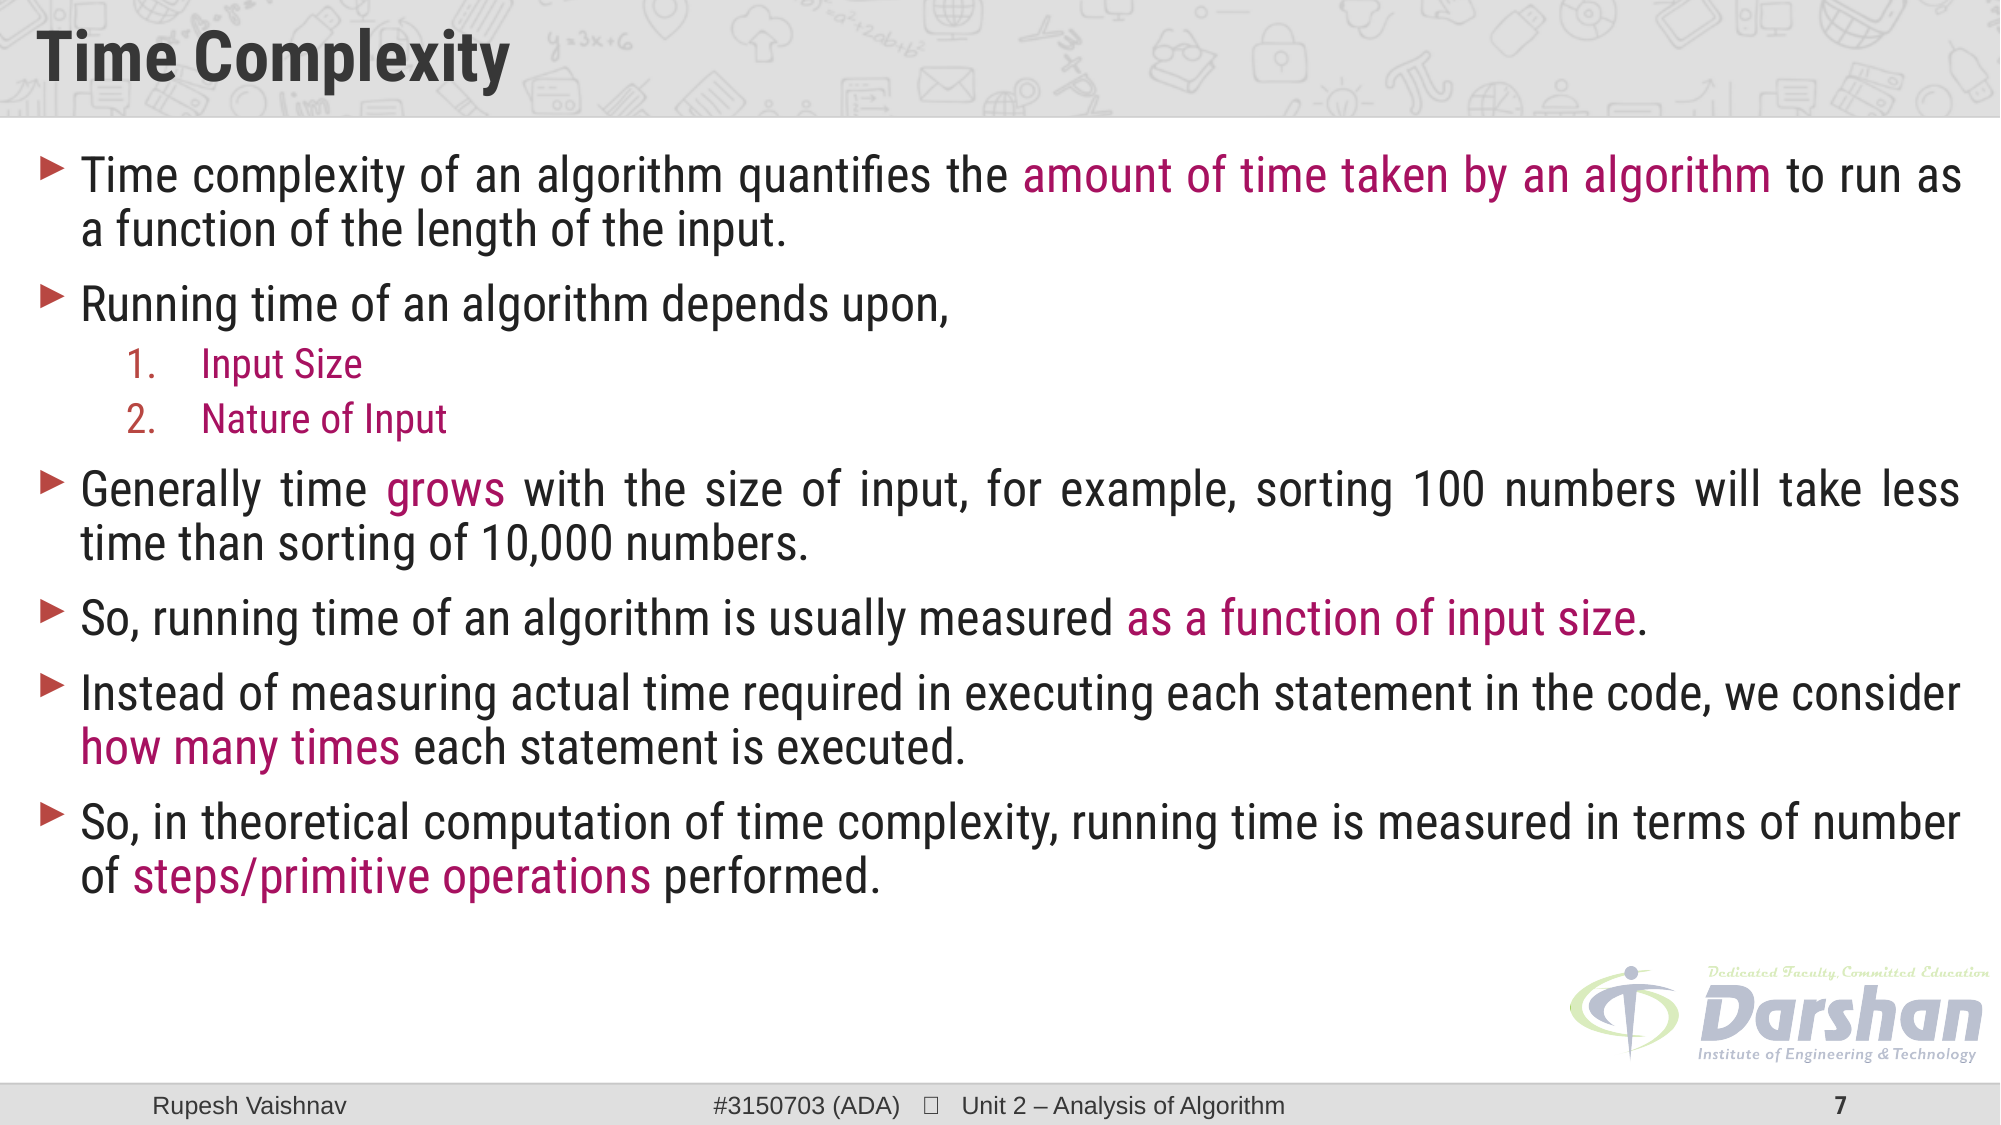

# Time Complexity
Time complexity of an algorithm quantifies the amount of time taken by an algorithm to run as a function of the length of the input.
Running time of an algorithm depends upon,
Input Size
Nature of Input
Generally time grows with the size of input, for example, sorting 100 numbers will take less time than sorting of 10,000 numbers.
So, running time of an algorithm is usually measured as a function of input size.
Instead of measuring actual time required in executing each statement in the code, we consider how many times each statement is executed.
So, in theoretical computation of time complexity, running time is measured in terms of number of steps/primitive operations performed.